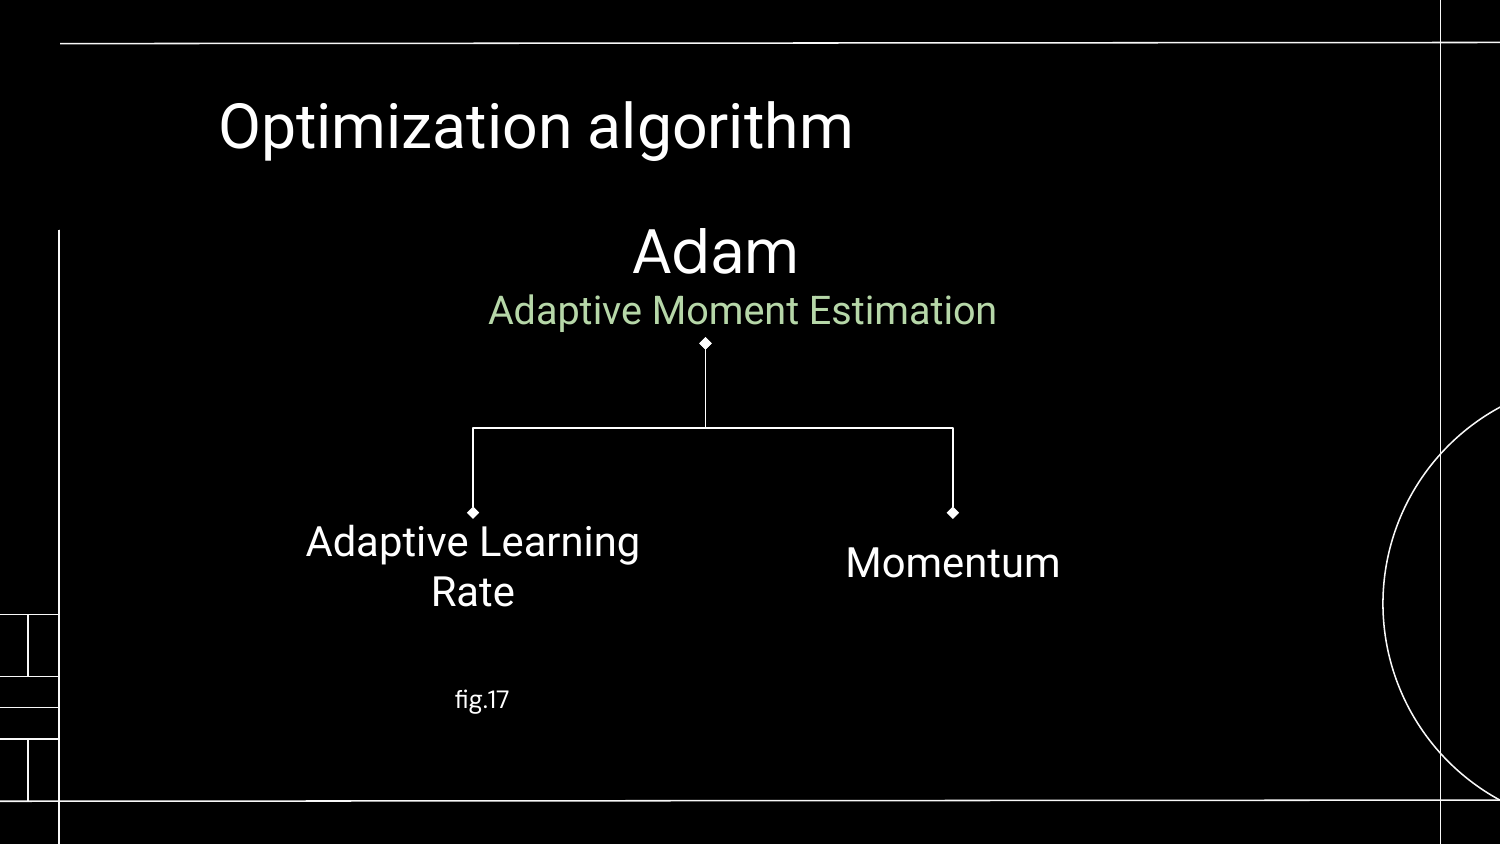

Optimization algorithm
Adam
Adaptive Moment Estimation

Momentum
Adaptive Learning Rate
fig.17